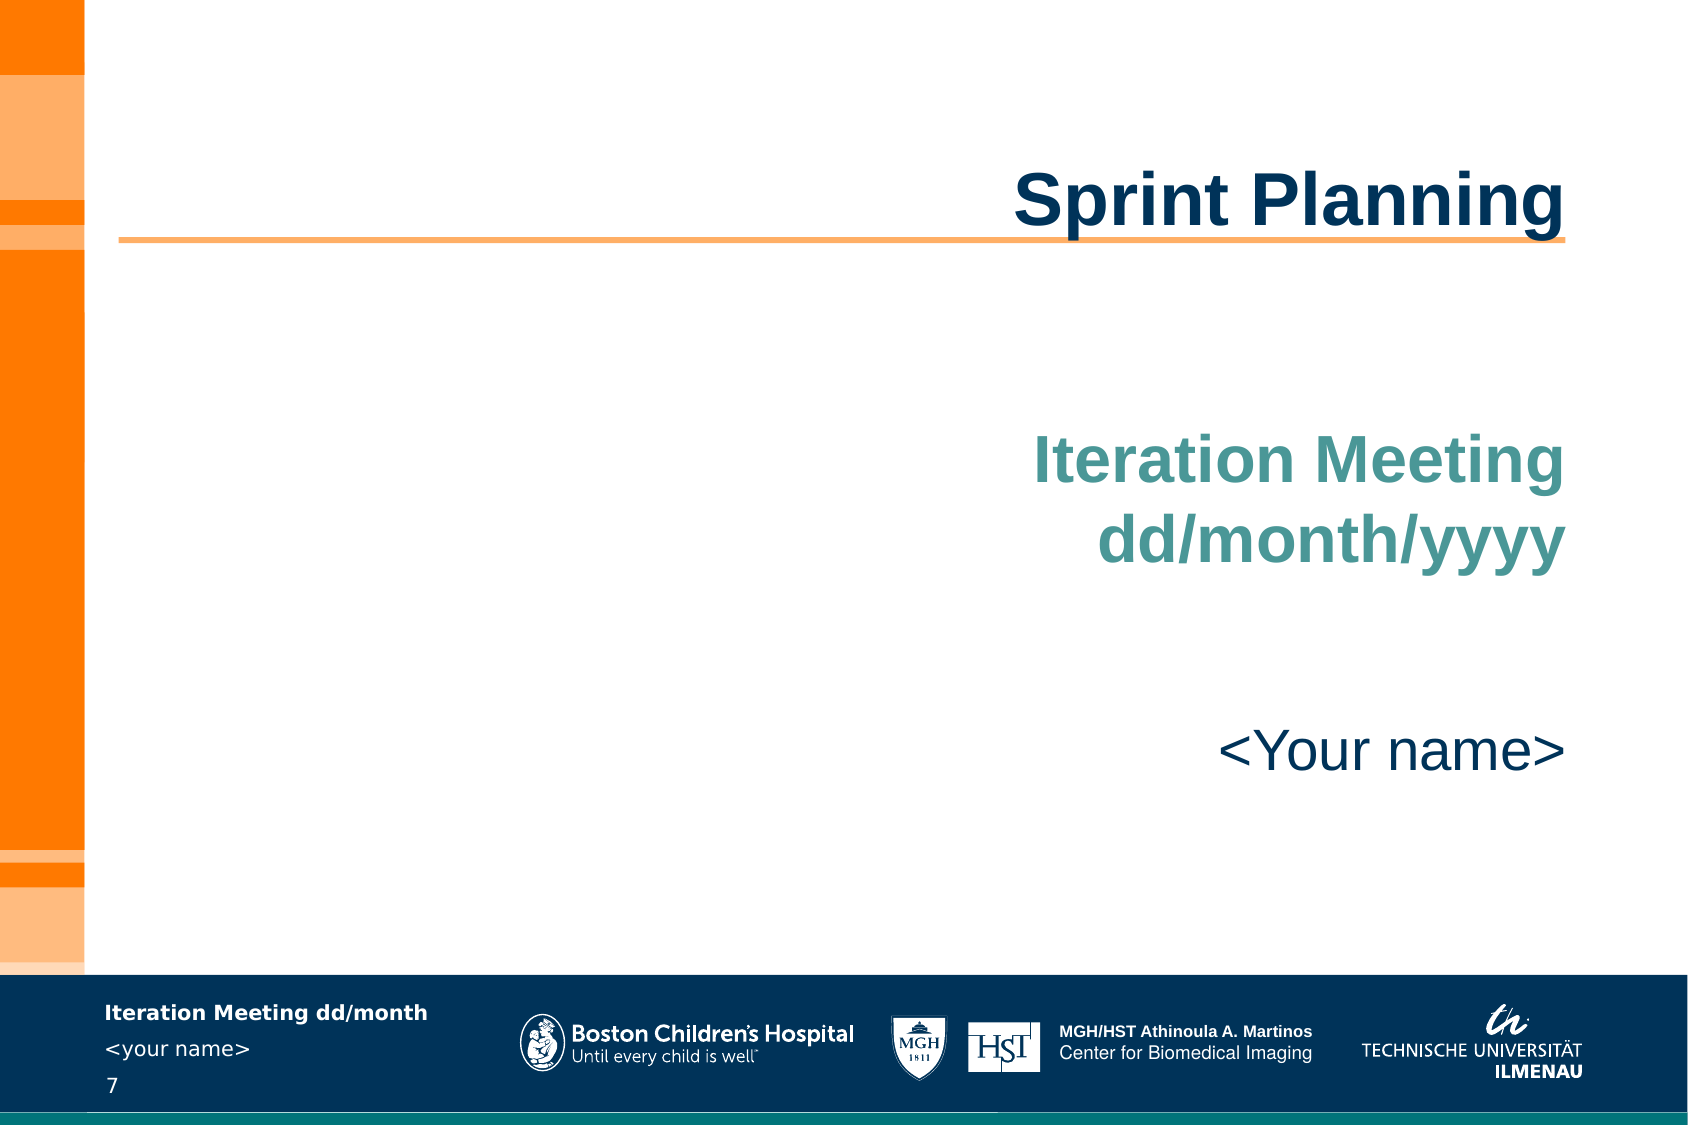

# Sprint Planning
Iteration Meeting
dd/month/yyyy
<Your name>